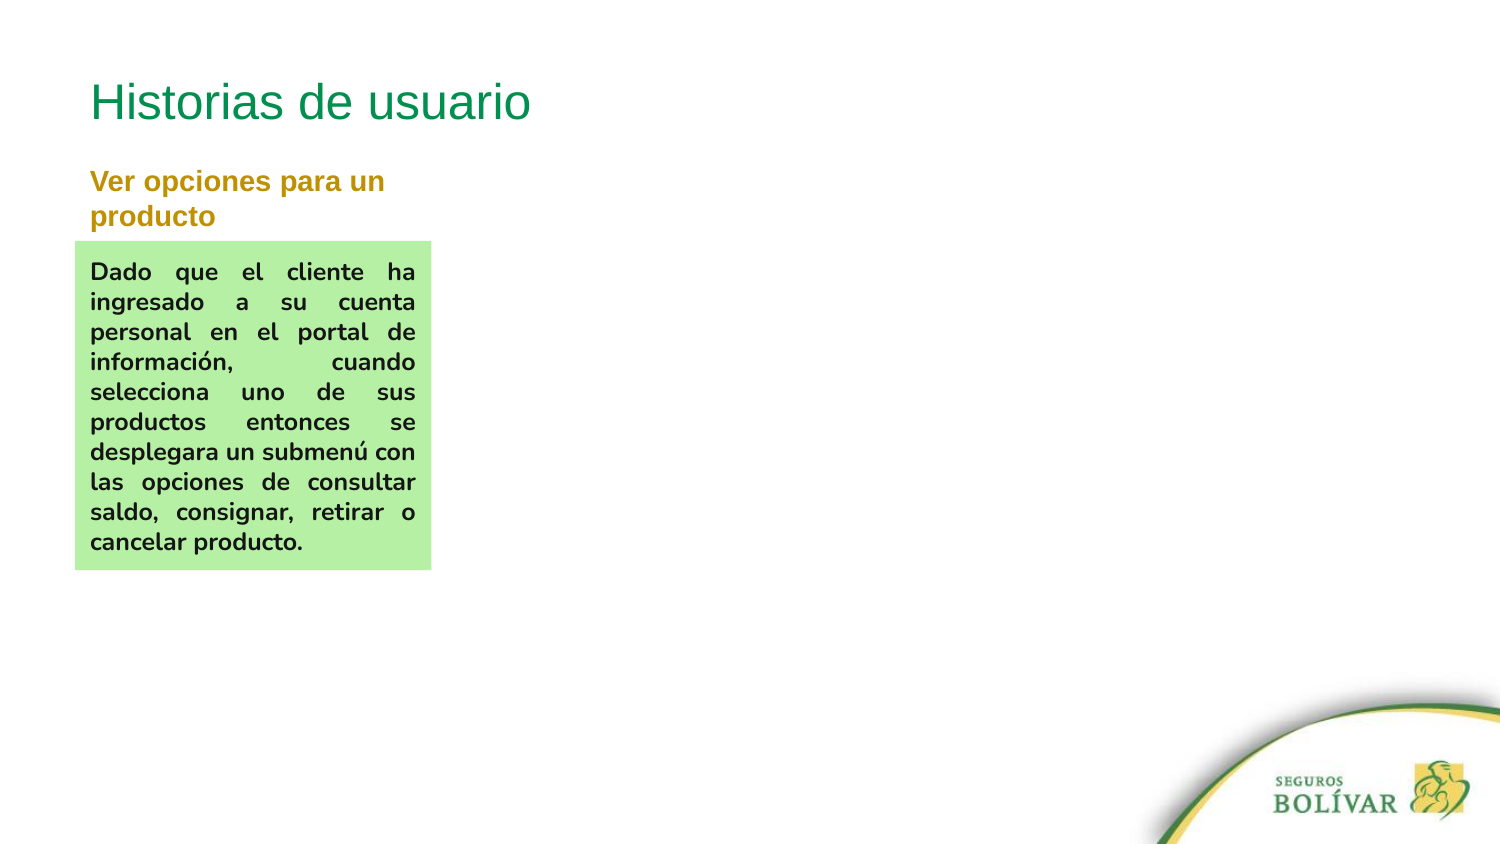

# Historias de usuario

Ver opciones para un producto
Dado que el cliente ha ingresado a su cuenta personal en el portal de información, cuando selecciona uno de sus productos entonces se desplegara un submenú con las opciones de consultar saldo, consignar, retirar o cancelar producto.